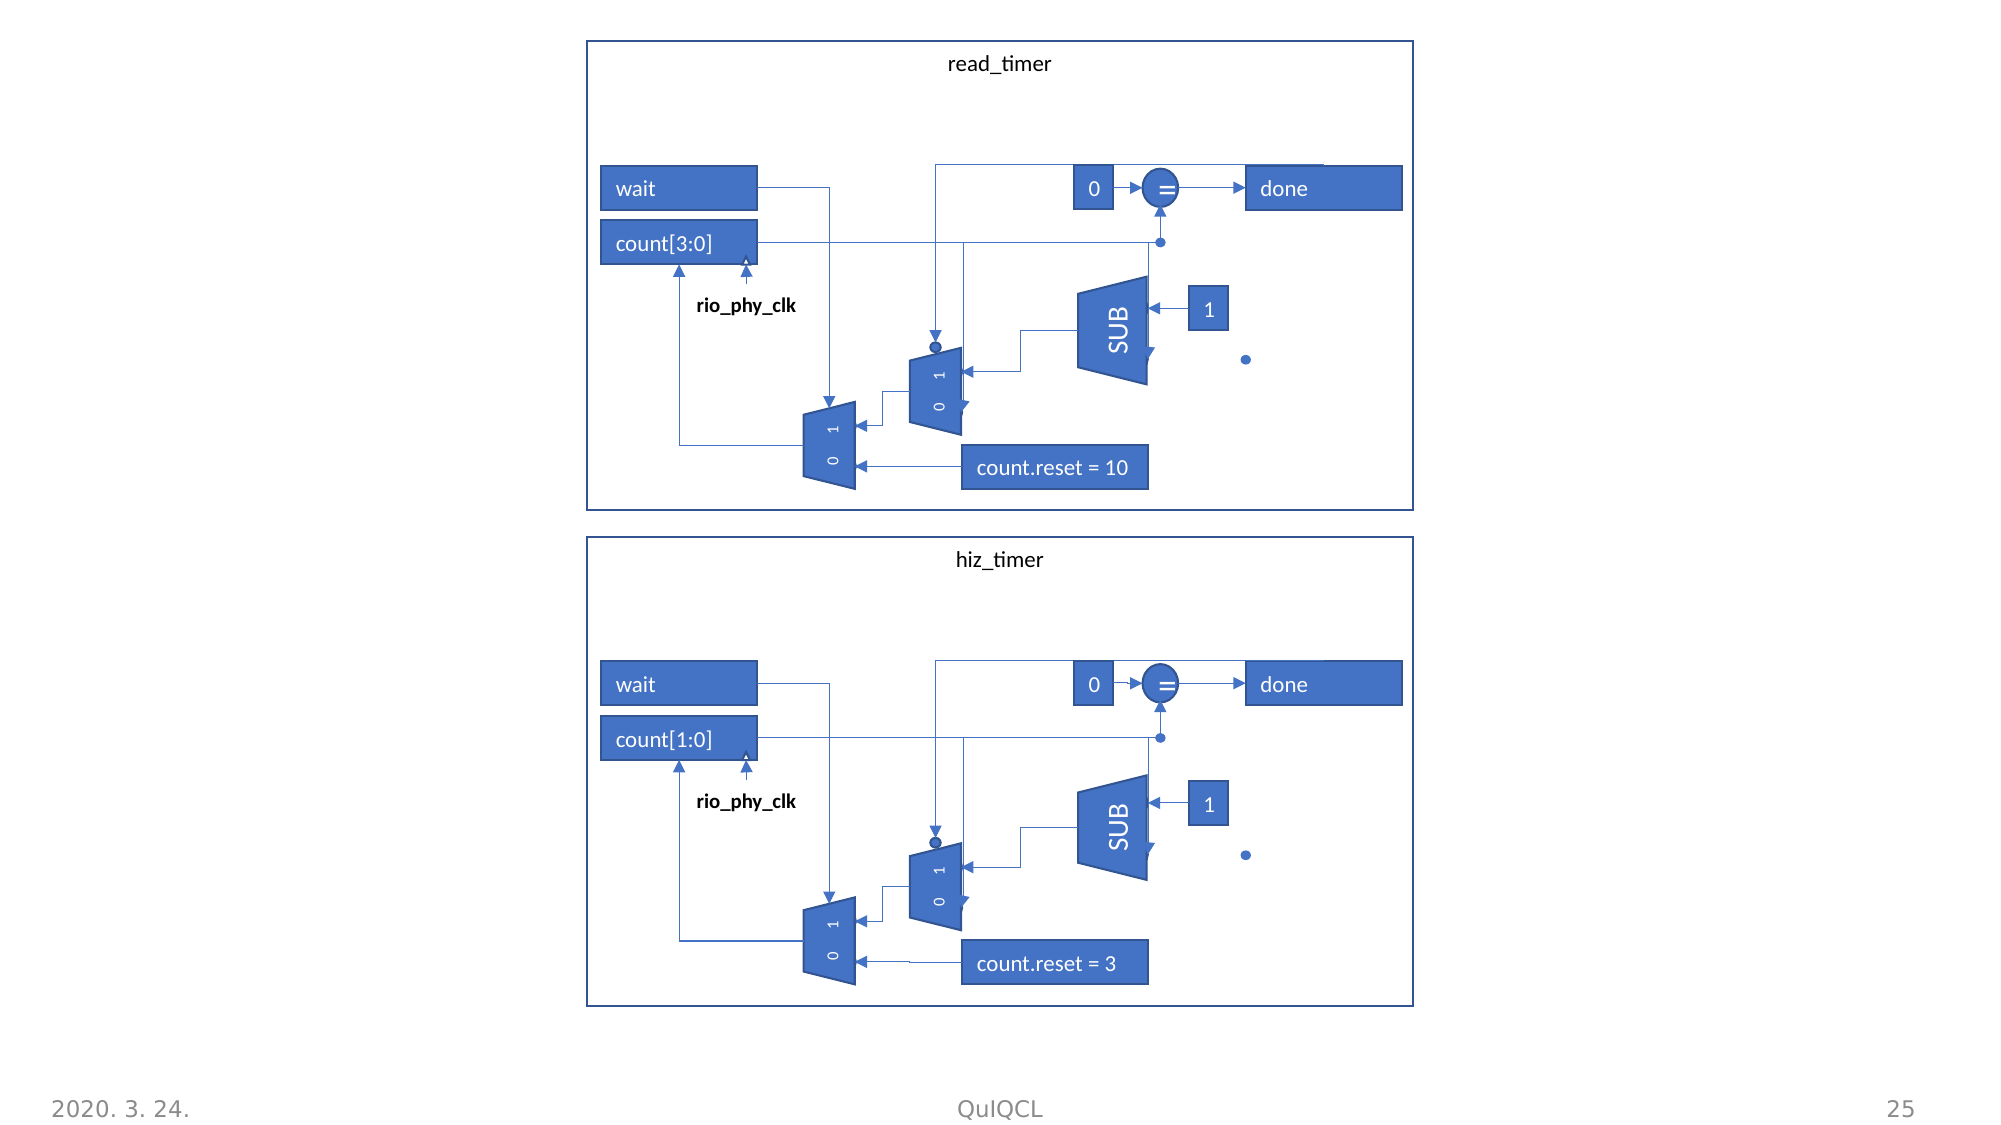

read_timer
done
wait
count[3:0]
count.reset = 10
0
=

SUB

rio_phy_clk
1

0      1

0      1

hiz_timer
done
wait
count[1:0]
count.reset = 3
0
=

SUB

rio_phy_clk
1

0      1

0      1

2020. 3. 24.
QuIQCL
25